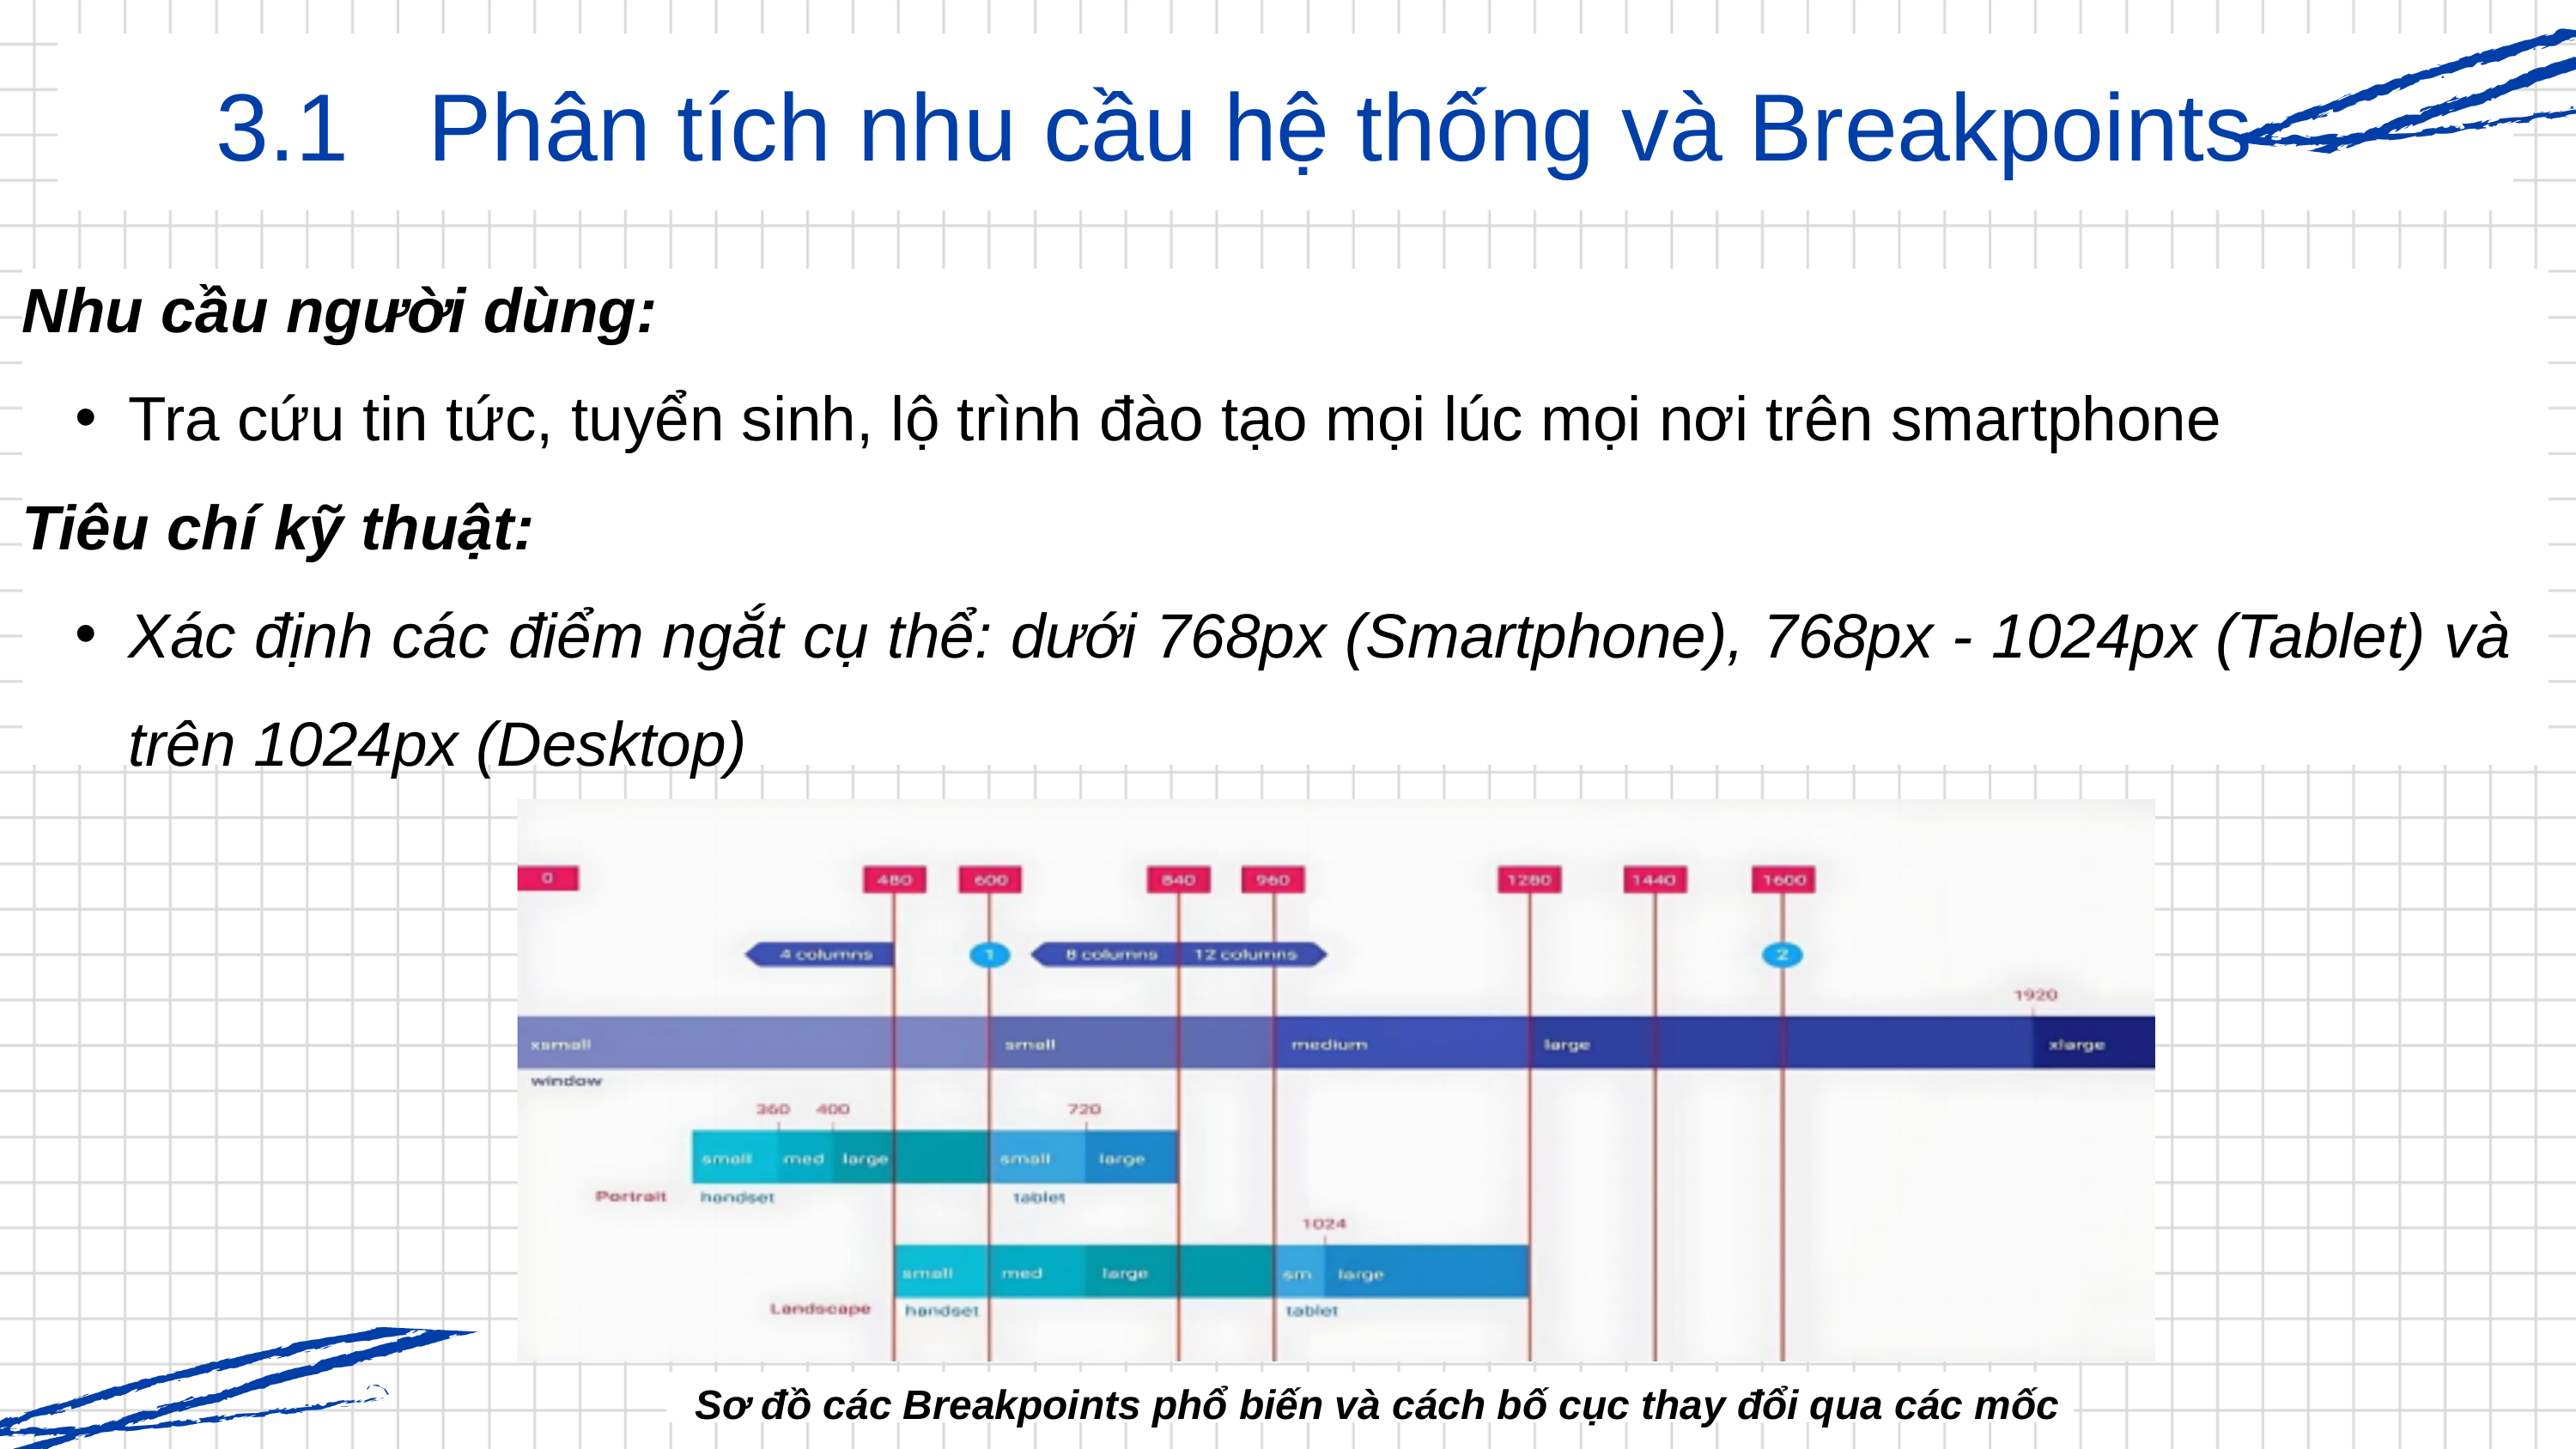

3.1   Phân tích nhu cầu hệ thống và Breakpoints
Nhu cầu người dùng:
Tra cứu tin tức, tuyển sinh, lộ trình đào tạo mọi lúc mọi nơi trên smartphone
Tiêu chí kỹ thuật:
Xác định các điểm ngắt cụ thể: dưới 768px (Smartphone), 768px - 1024px (Tablet) và trên 1024px (Desktop)

Sơ đồ các Breakpoints phổ biến và cách bố cục thay đổi qua các mốc